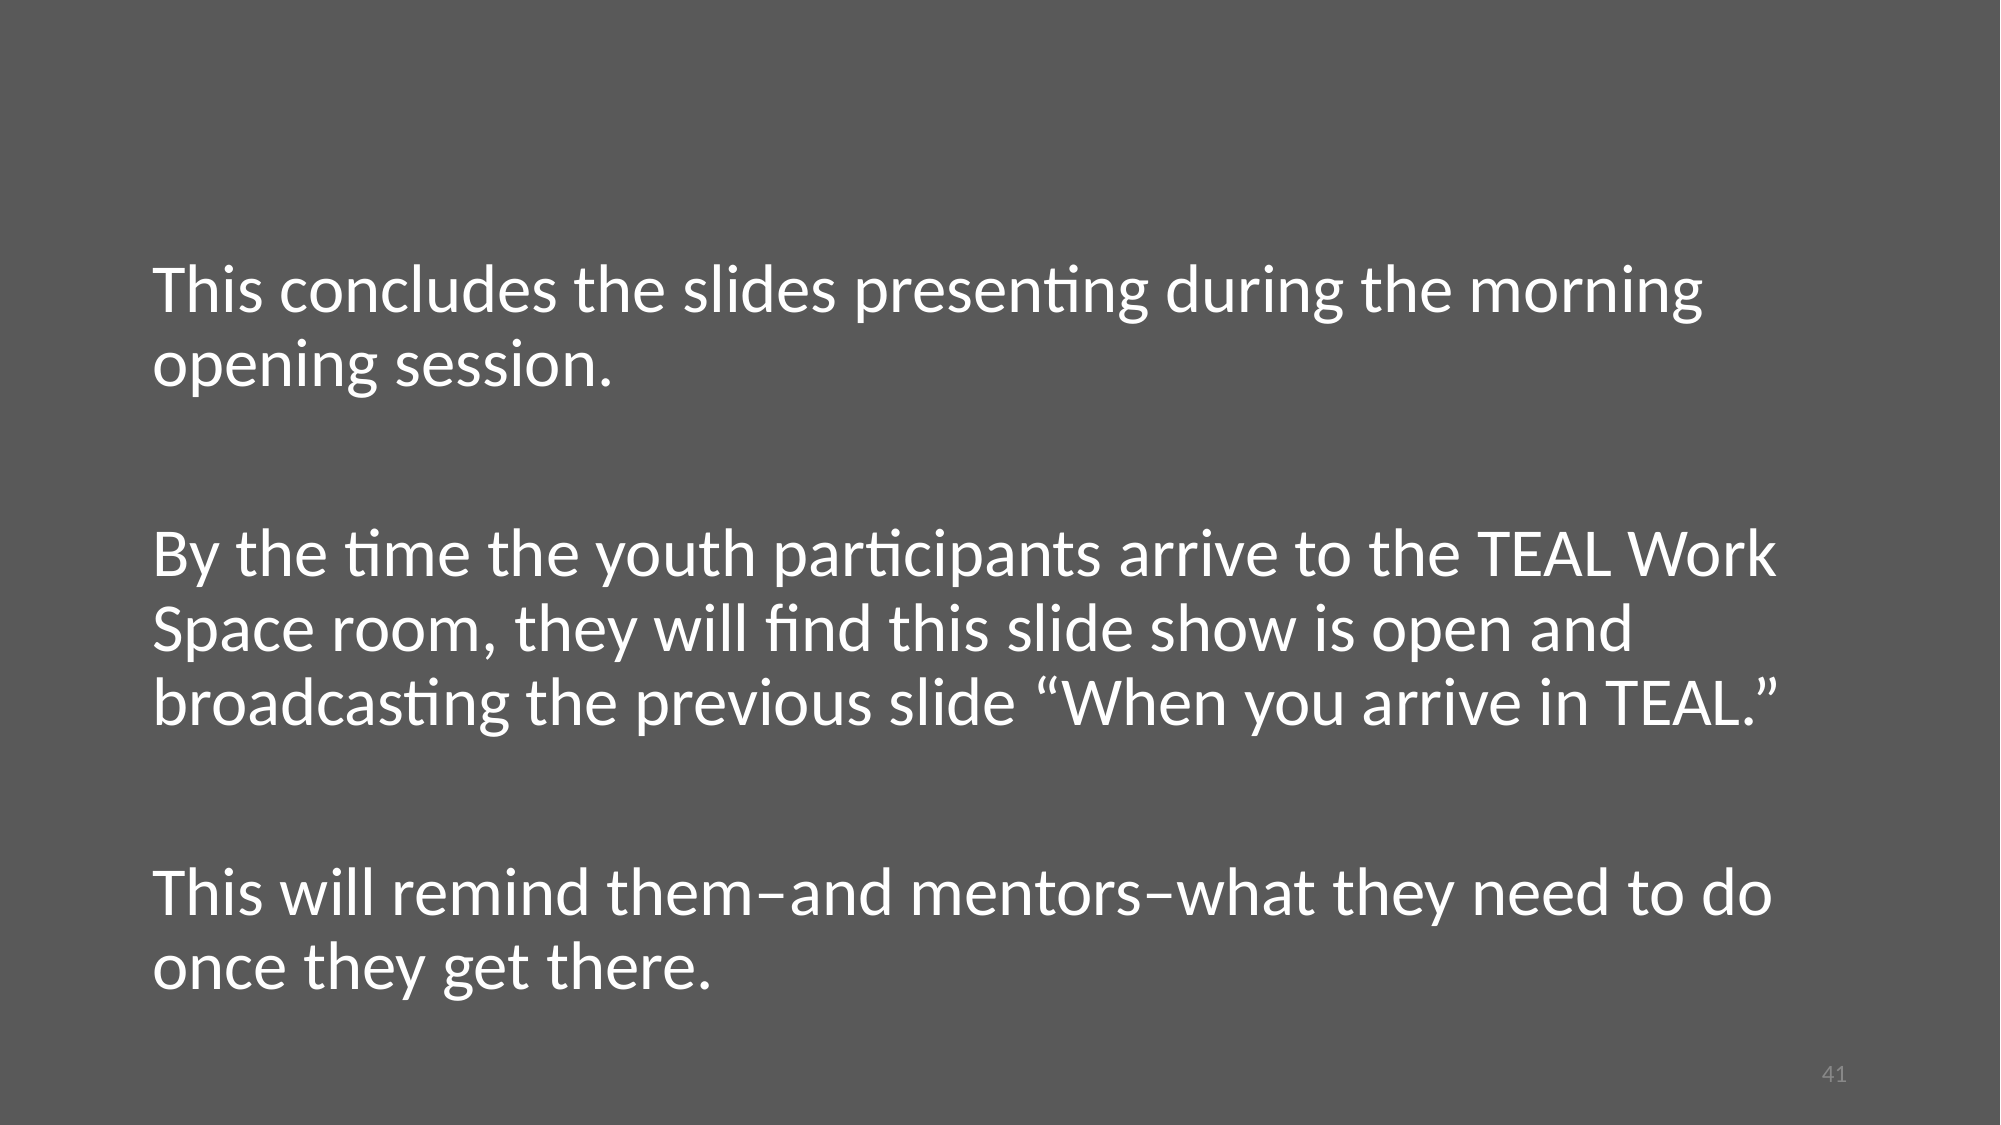

#
This concludes the slides presenting during the morning opening session.

By the time the youth participants arrive to the TEAL Work Space room, they will find this slide show is open and broadcasting the previous slide “When you arrive in TEAL.”

This will remind them–and mentors–what they need to do once they get there.
41